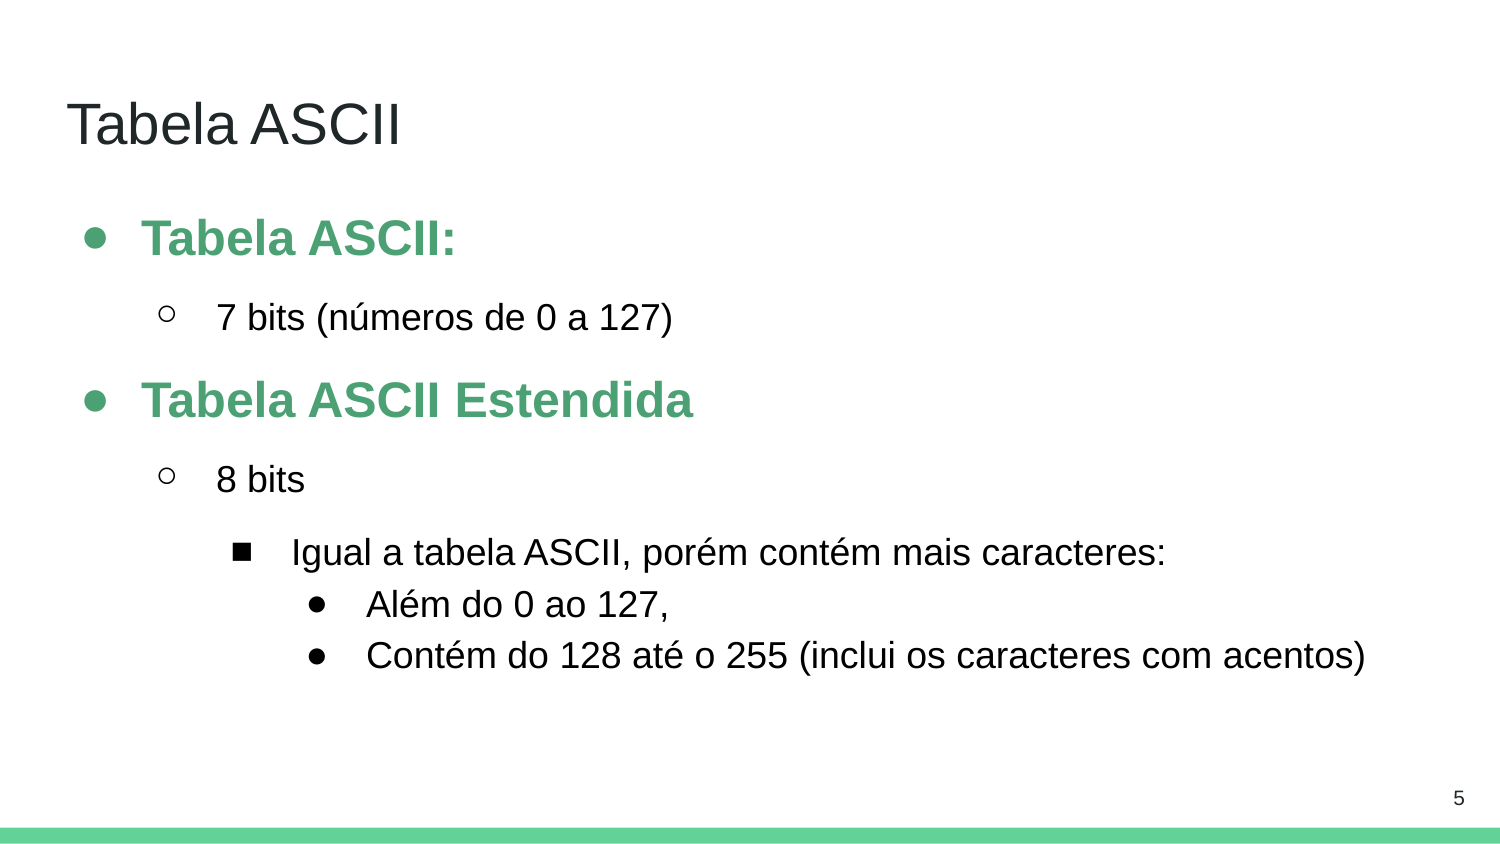

# Tabela ASCII

Tabela ASCII:
7 bits (números de 0 a 127)
Tabela ASCII Estendida
8 bits
Igual a tabela ASCII, porém contém mais caracteres:
Além do 0 ao 127,
Contém do 128 até o 255 (inclui os caracteres com acentos)

5